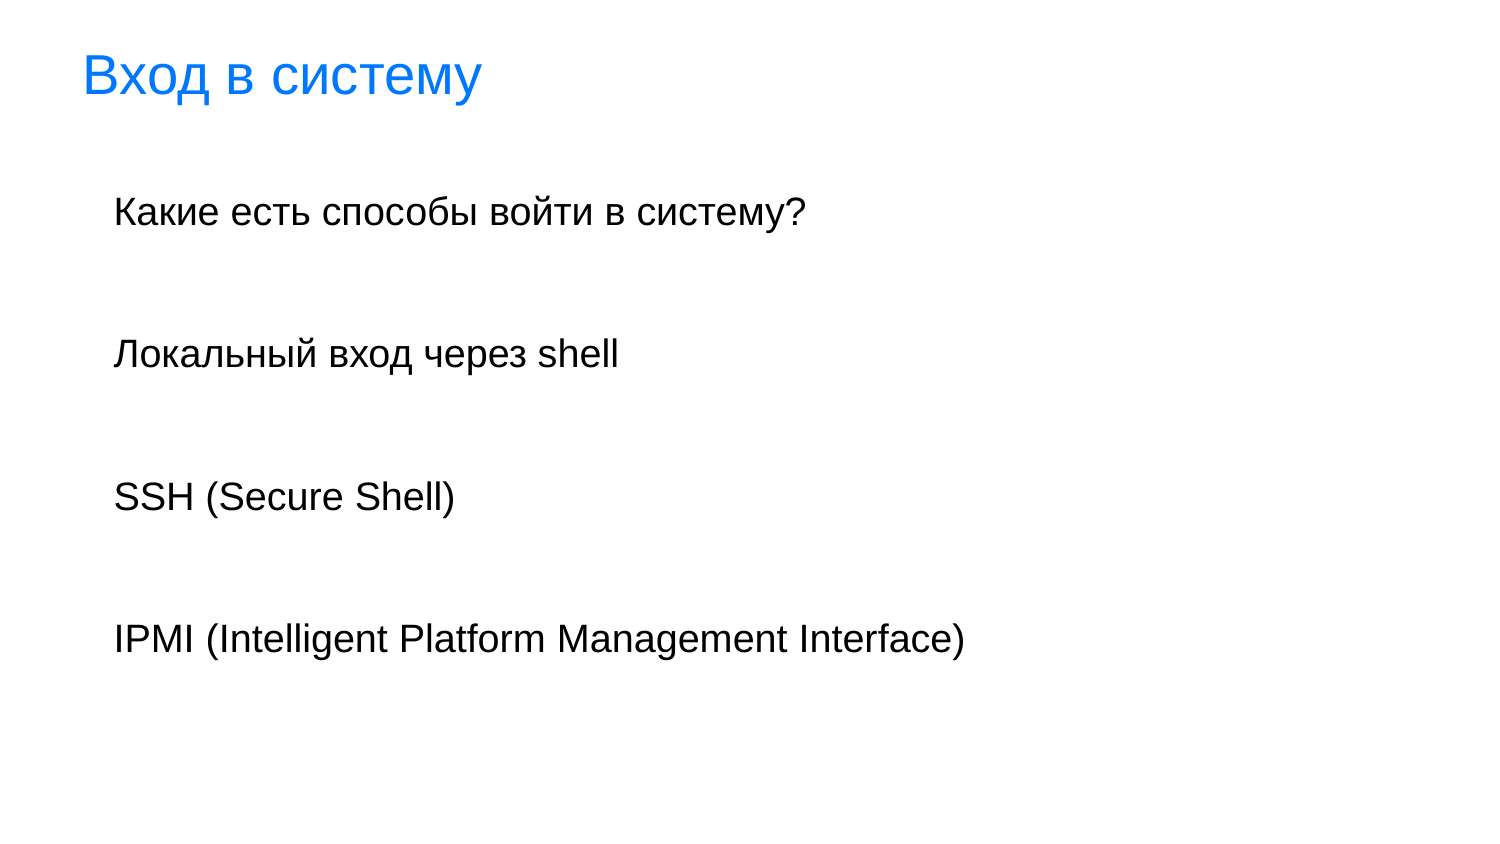

# Вход в систему
Какие есть способы войти в систему?

Локальный вход через shell

SSH (Secure Shell)

IPMI (Intelligent Platform Management Interface)